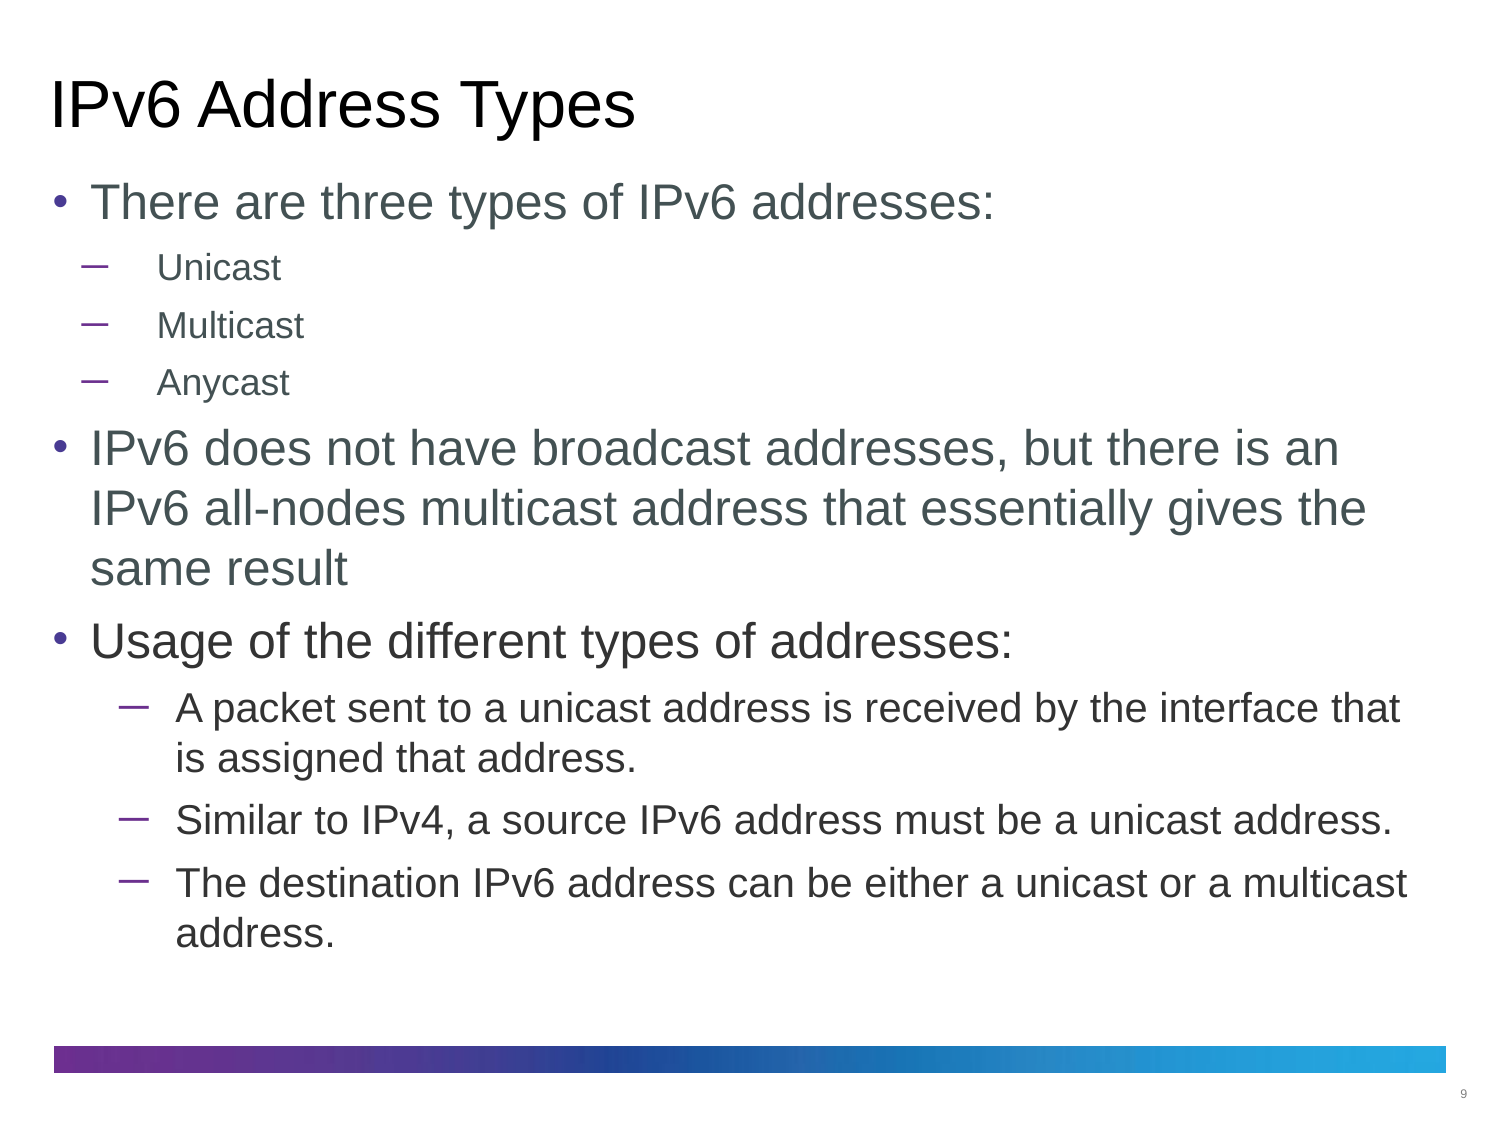

# IPv6 Address Types
There are three types of IPv6 addresses:
Unicast
Multicast
Anycast
IPv6 does not have broadcast addresses, but there is an IPv6 all-nodes multicast address that essentially gives the same result
Usage of the different types of addresses:
A packet sent to a unicast address is received by the interface that is assigned that address.
Similar to IPv4, a source IPv6 address must be a unicast address.
The destination IPv6 address can be either a unicast or a multicast address.